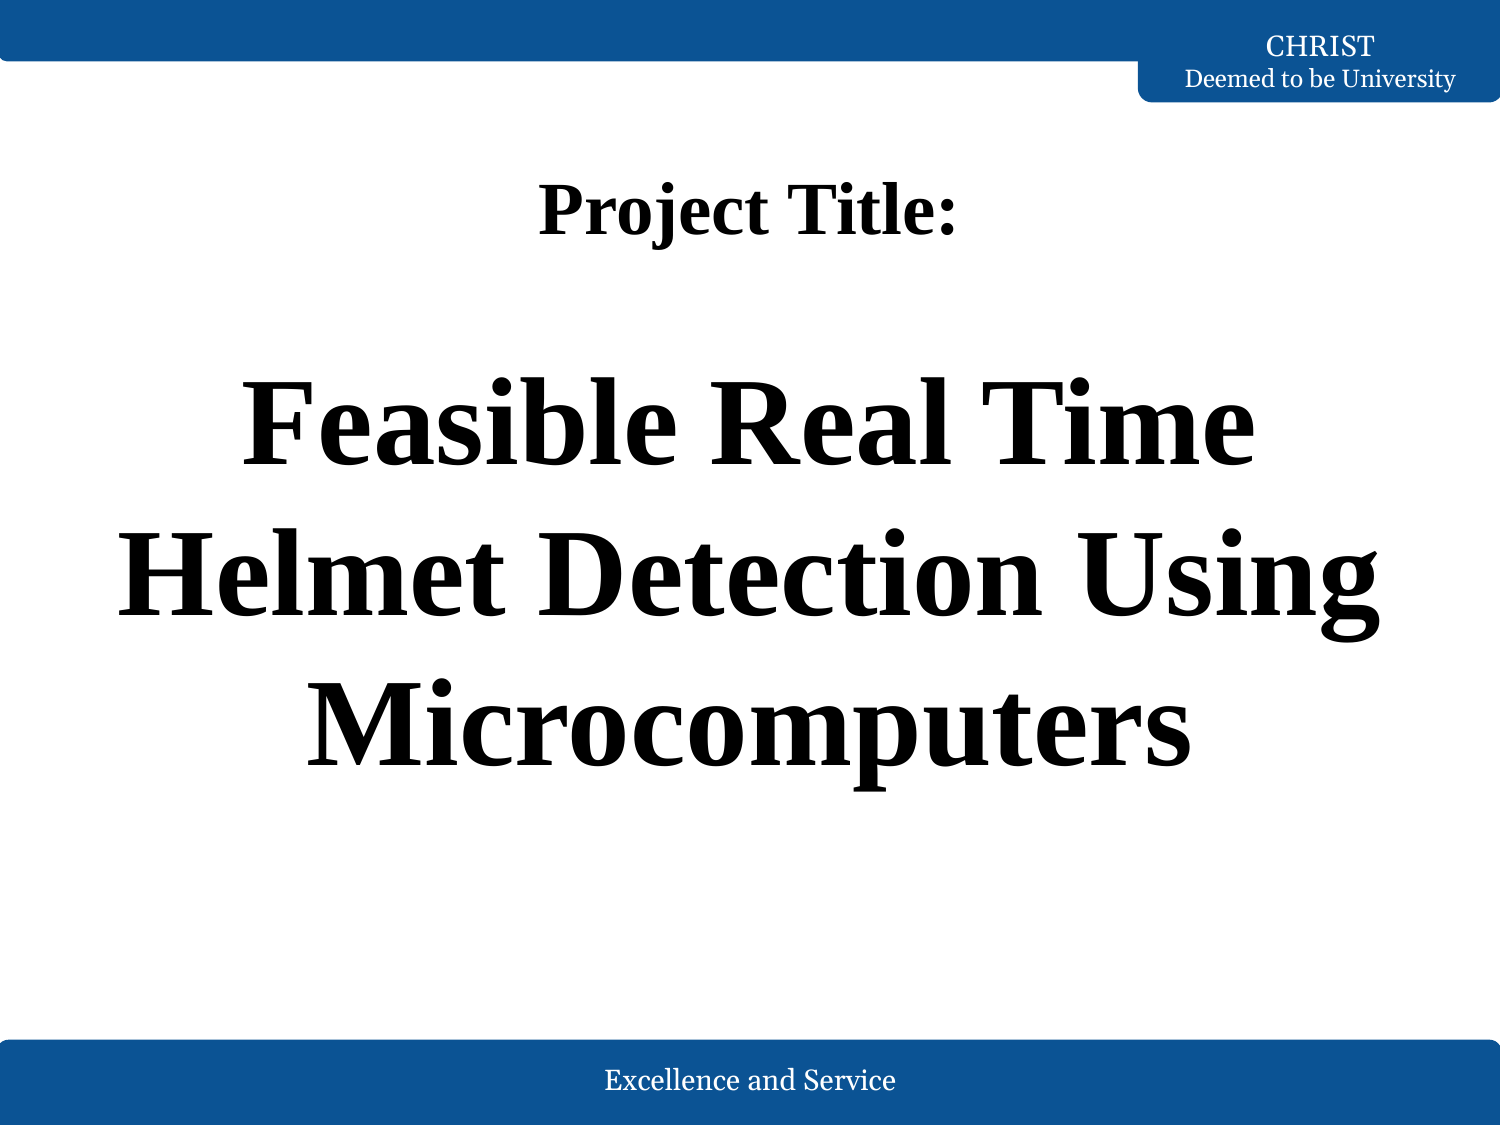

# Project Title: Feasible Real Time Helmet Detection Using Microcomputers